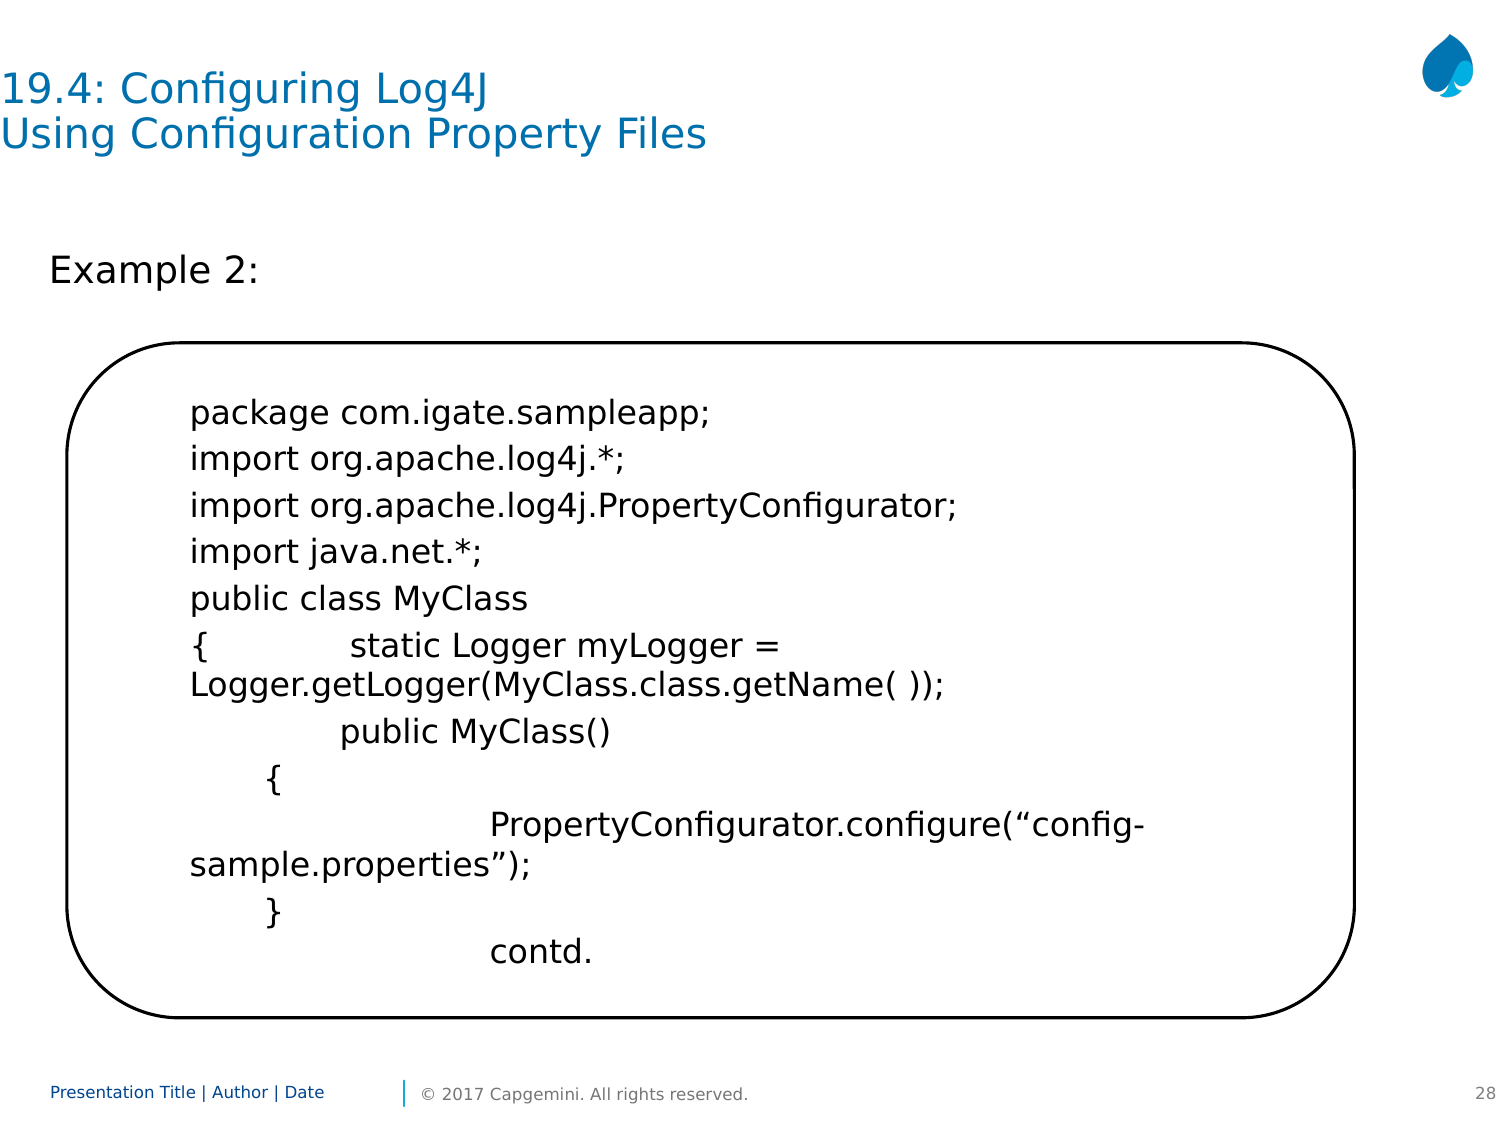

19.4: Configuring Log4J
Using Configuration Property Files
Example 2:
package com.igate.sampleapp;
import org.apache.log4j.*;
import org.apache.log4j.PropertyConfigurator;
import java.net.*;
public class MyClass
{	 static Logger myLogger =  Logger.getLogger(MyClass.class.getName( ));
	public MyClass()
       {
		PropertyConfigurator.configure(“config-sample.properties”);
       }									contd.